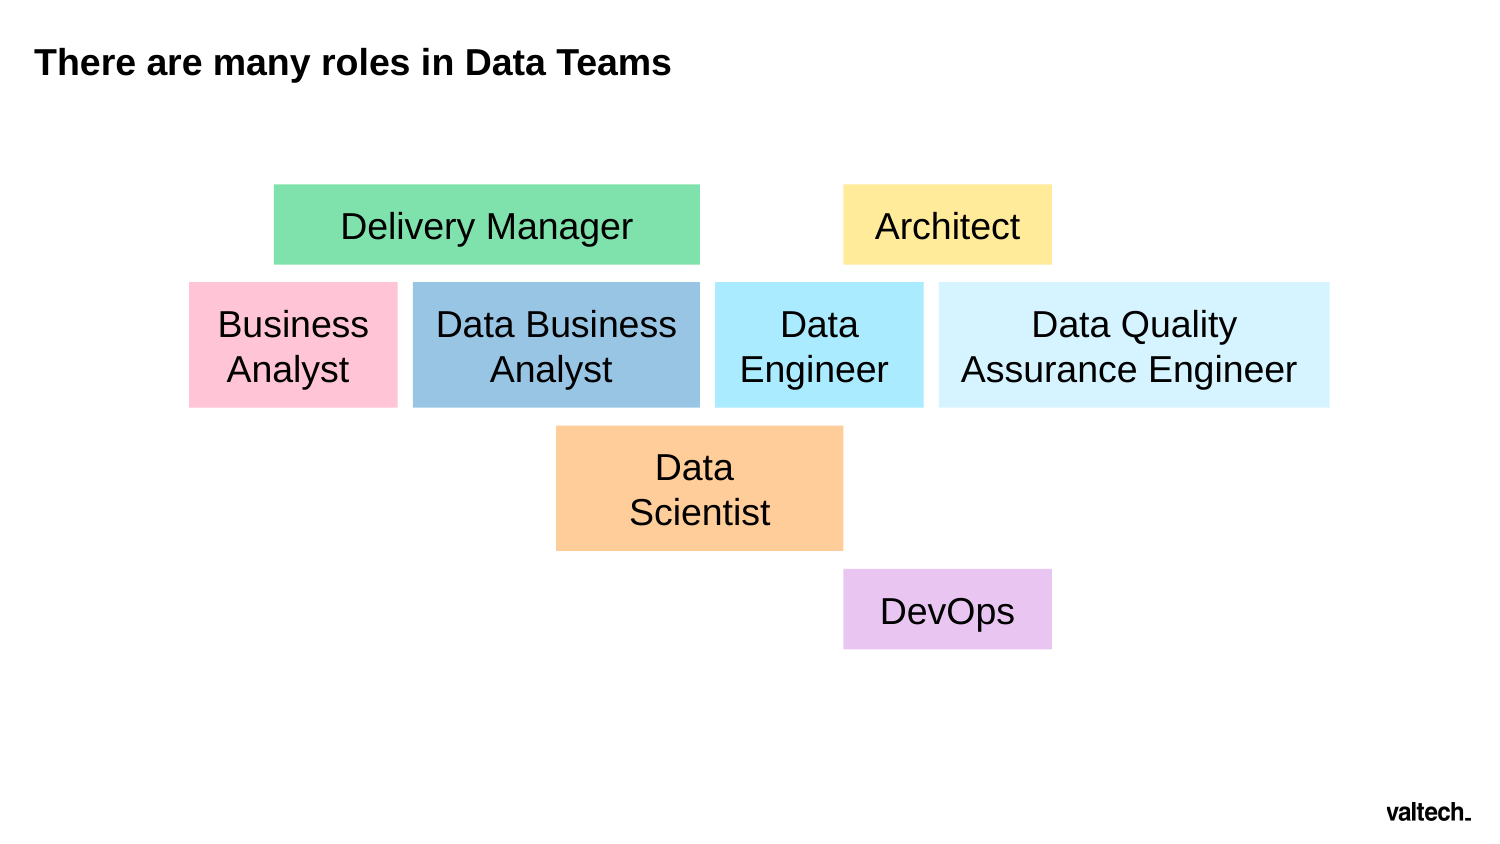

There are many roles in Data Teams
Delivery Manager
Architect
Business Analyst
Data Business Analyst
Data Engineer
Data Quality Assurance Engineer
Data
Scientist
DevOps